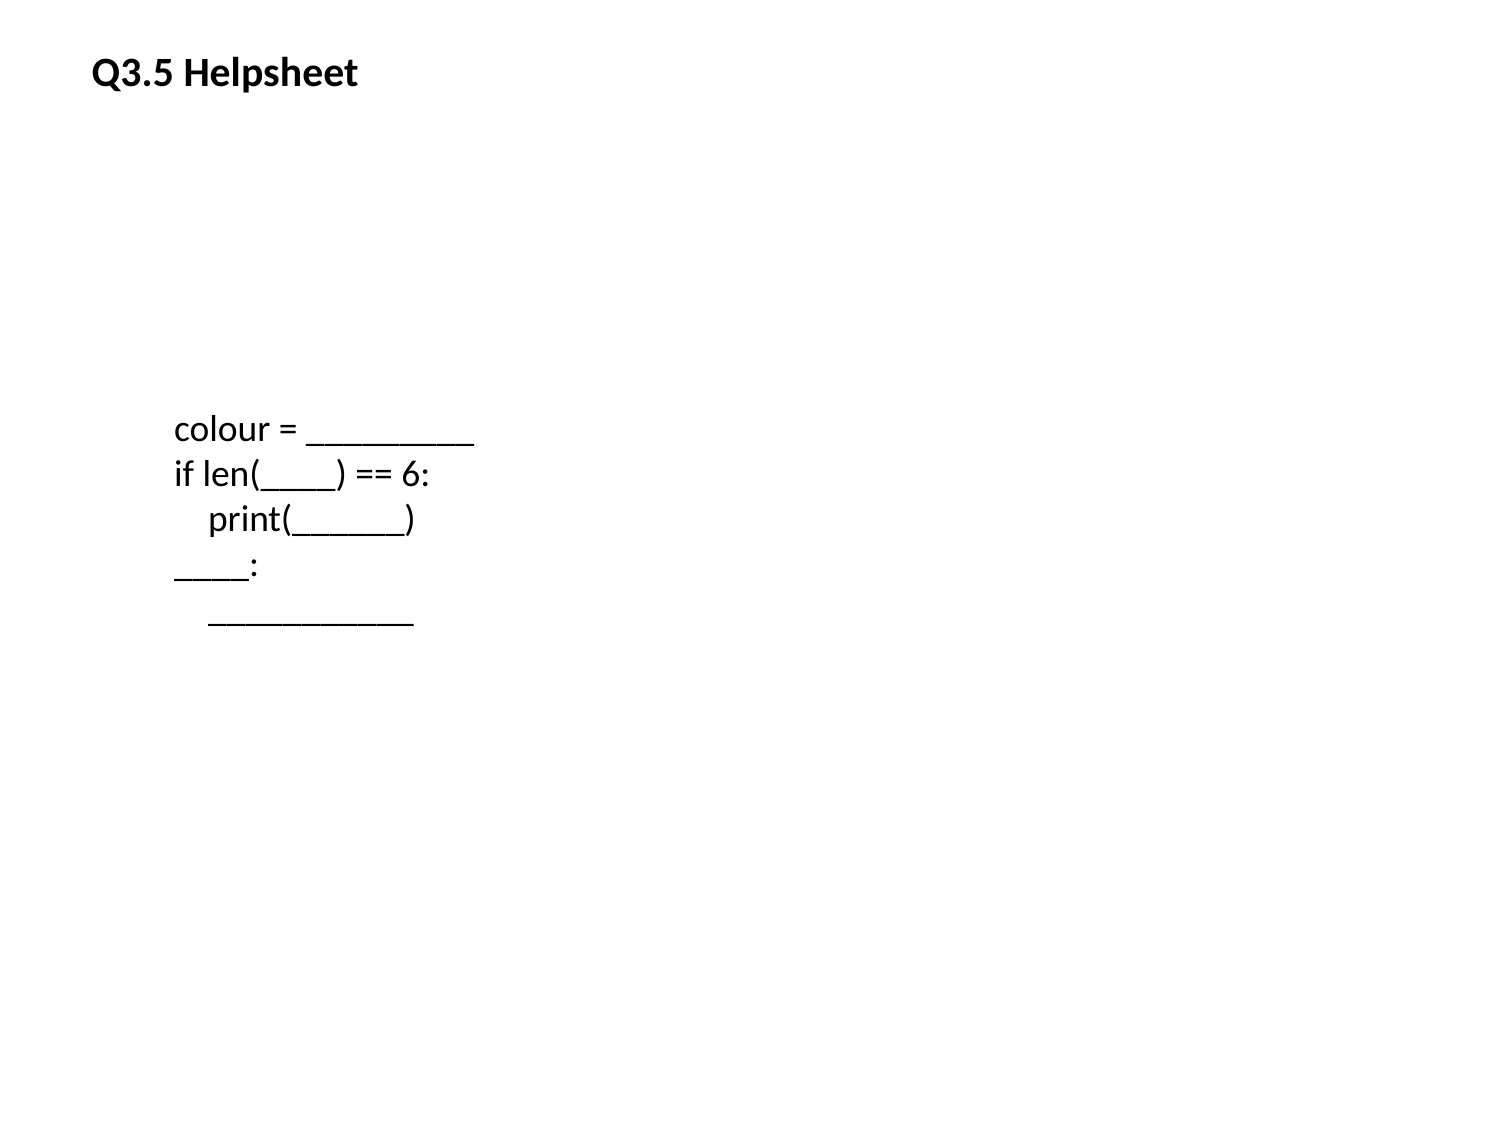

Q3.5 Helpsheet

colour = _________
if len(____) == 6:
    print(______)
____:
    ___________